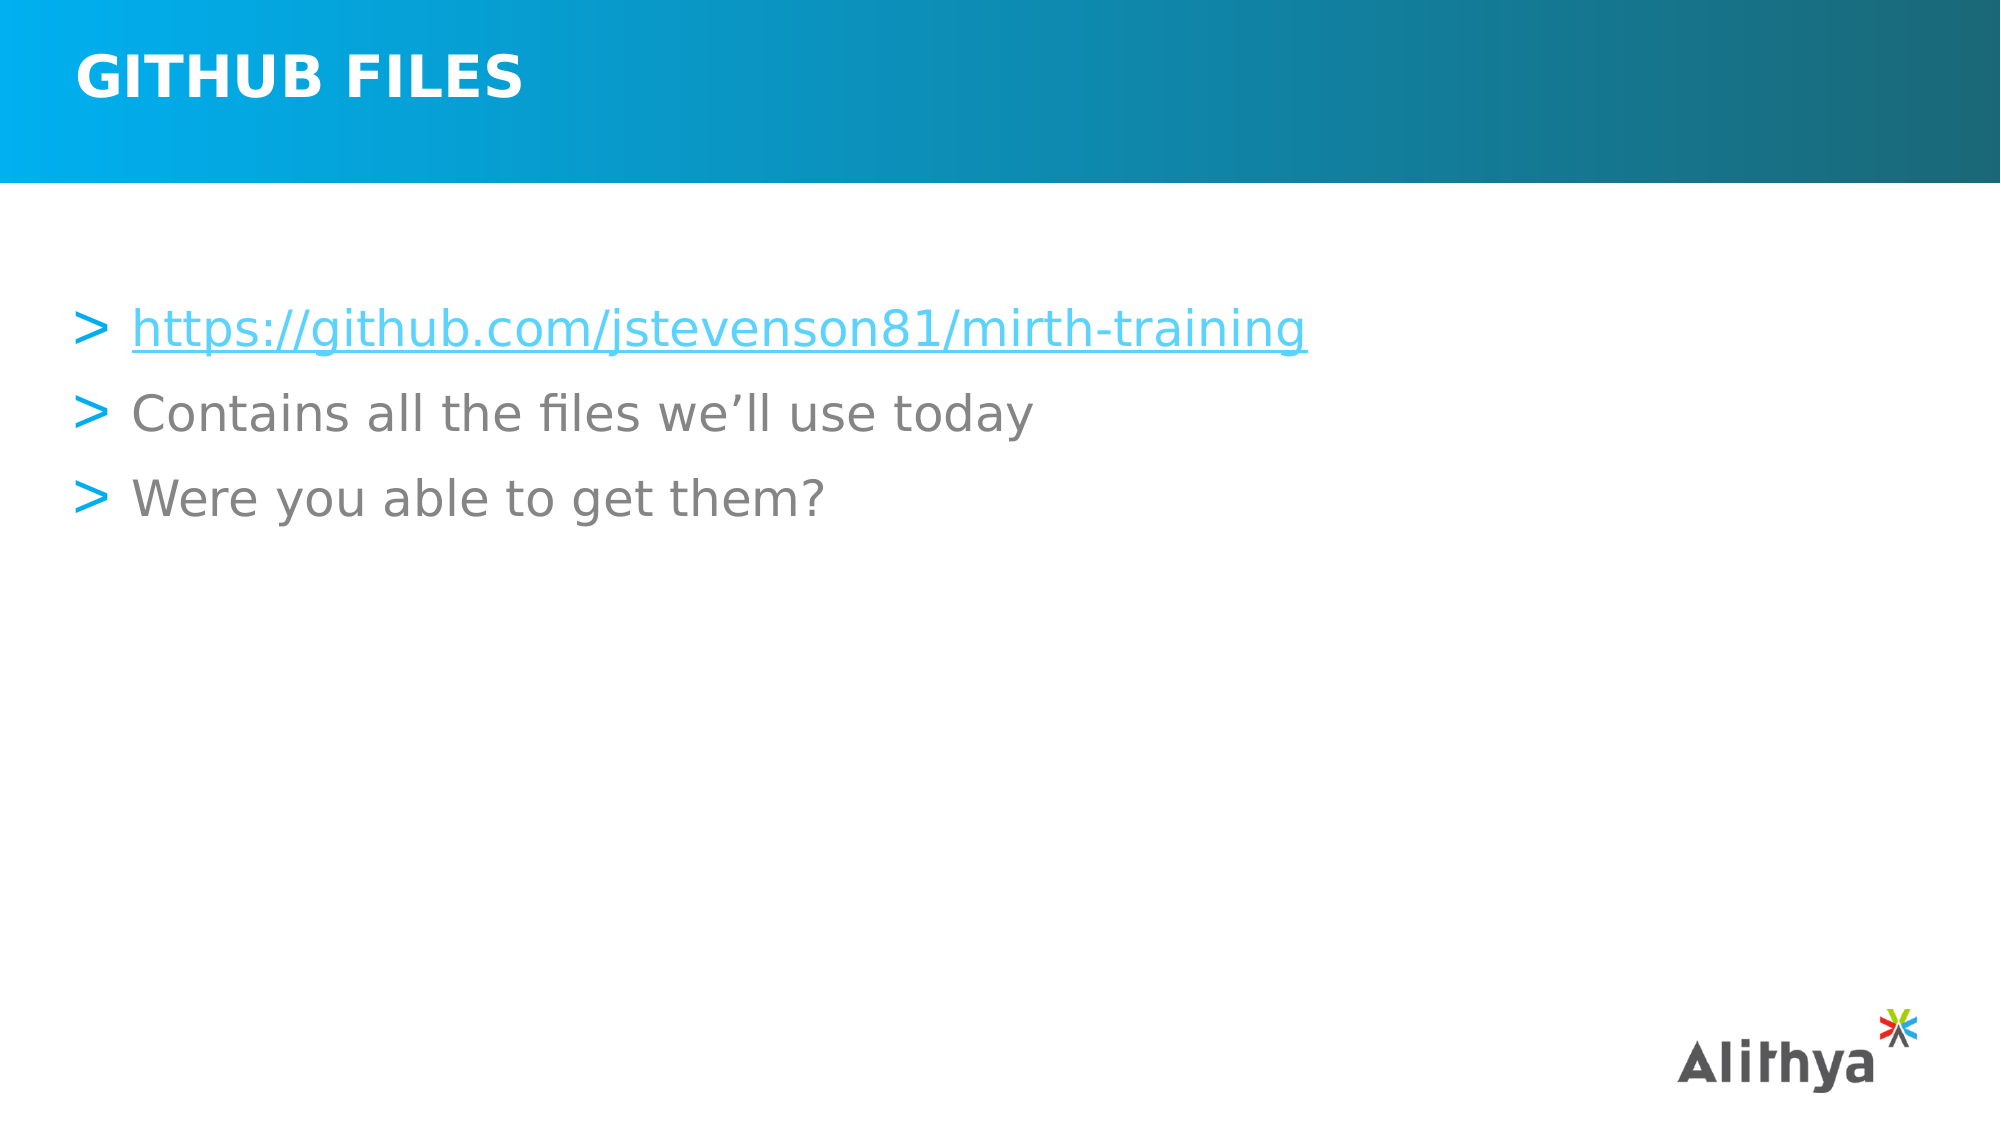

# GitHub Files
https://github.com/jstevenson81/mirth-training
Contains all the files we’ll use today
Were you able to get them?